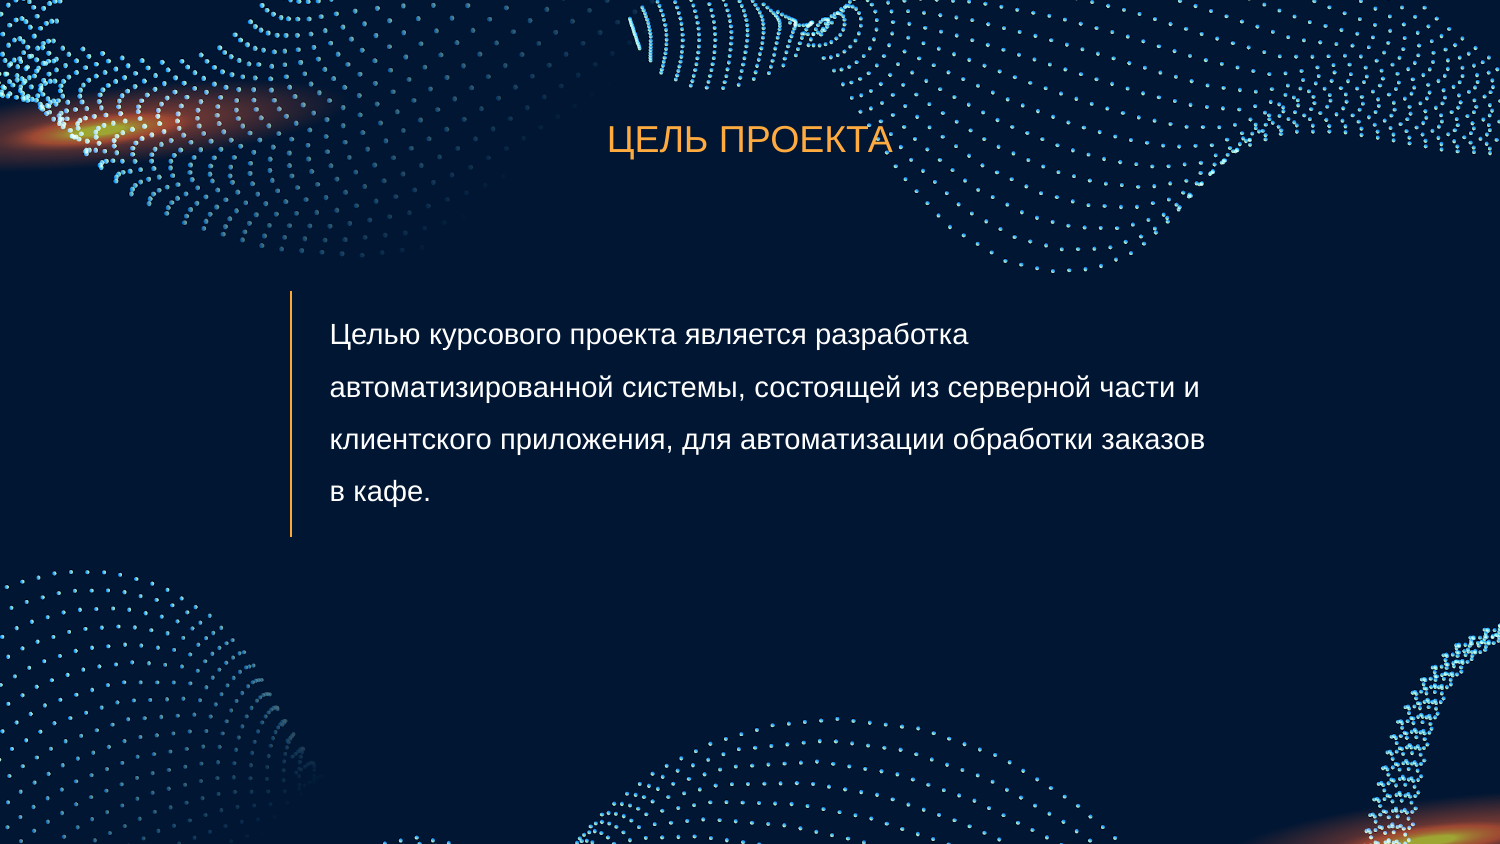

ЦЕЛЬ ПРОЕКТА
Целью курсового проекта является разработка автоматизированной системы, состоящей из серверной части и клиентского приложения, для автоматизации обработки заказов в кафе.